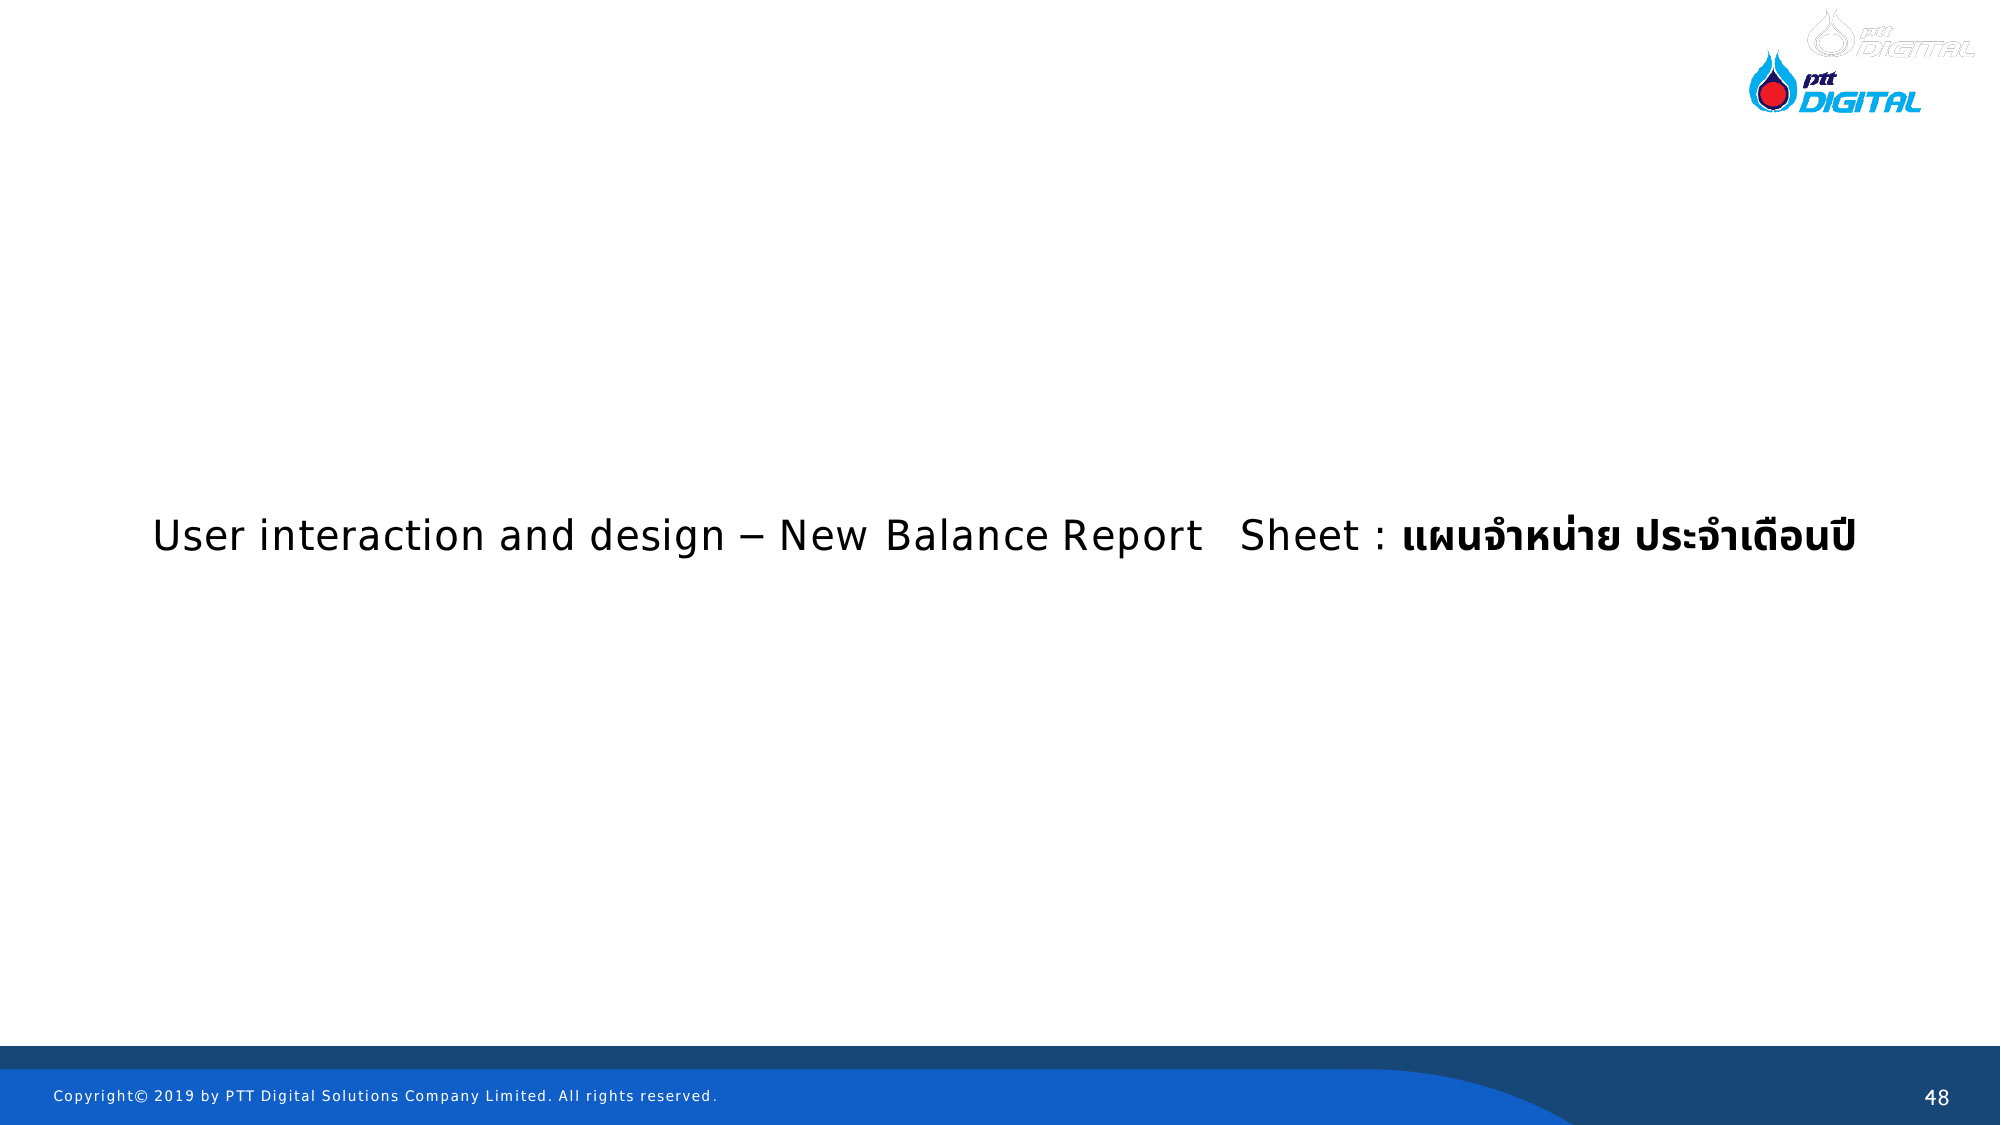

User interaction and design – New Balance Report   Sheet : แผนจำหน่าย ประจำเดือนปี
48